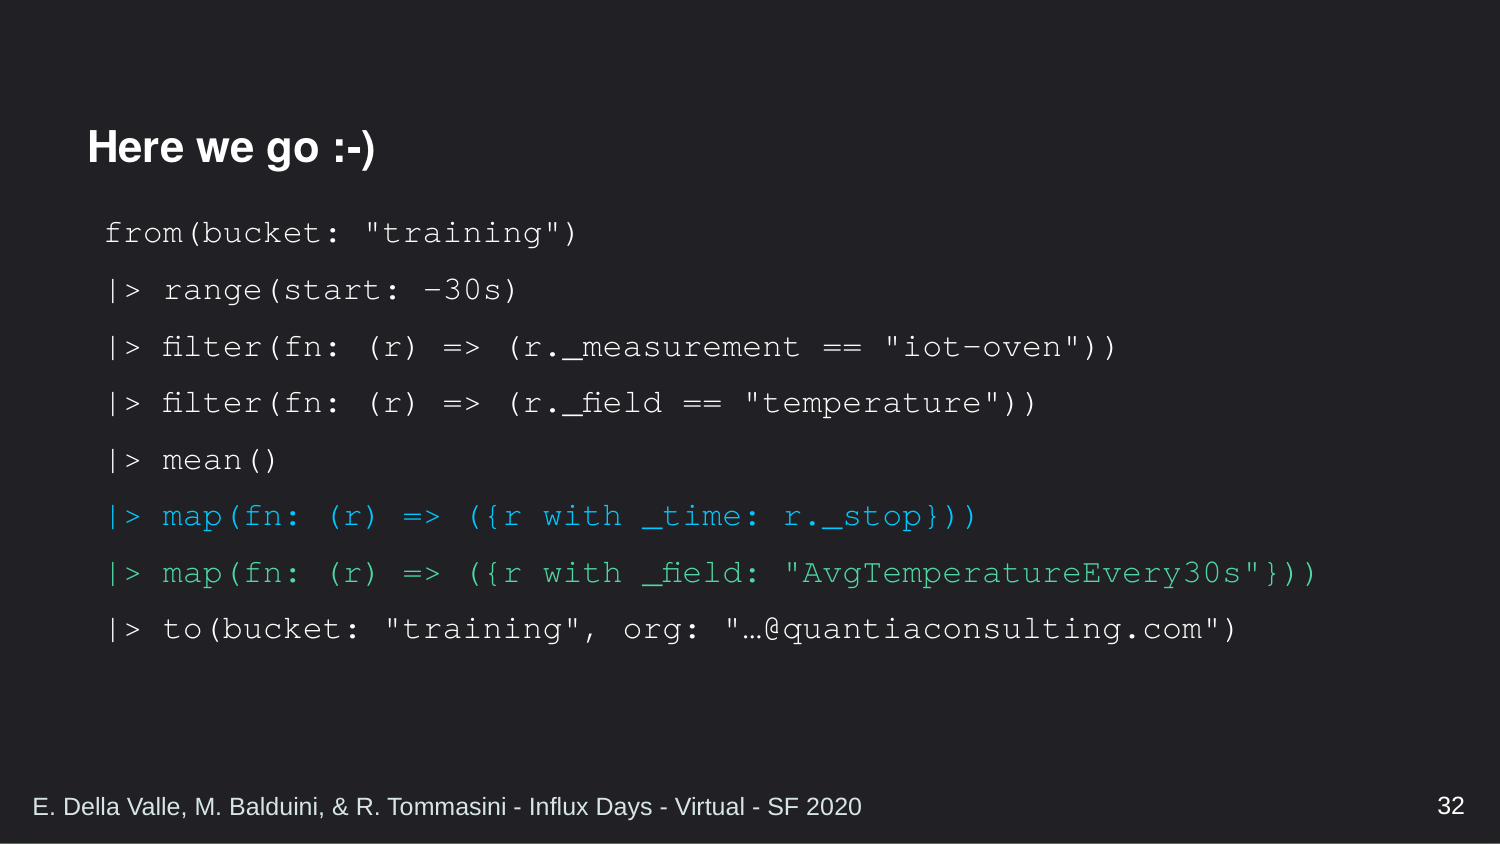

# Here we go :-)
from(bucket: "training")
|> range(start: -30s)
|> filter(fn: (r) => (r._measurement == "iot-oven"))
|> filter(fn: (r) => (r._field == "temperature"))
|> mean()
|> map(fn: (r) => ({r with _time: r._stop}))
|> map(fn: (r) => ({r with _field: "AvgTemperatureEvery30s"}))
|> to(bucket: "training", org: "…@quantiaconsulting.com")

32
E. Della Valle, M. Balduini, & R. Tommasini - Influx Days - Virtual - SF 2020